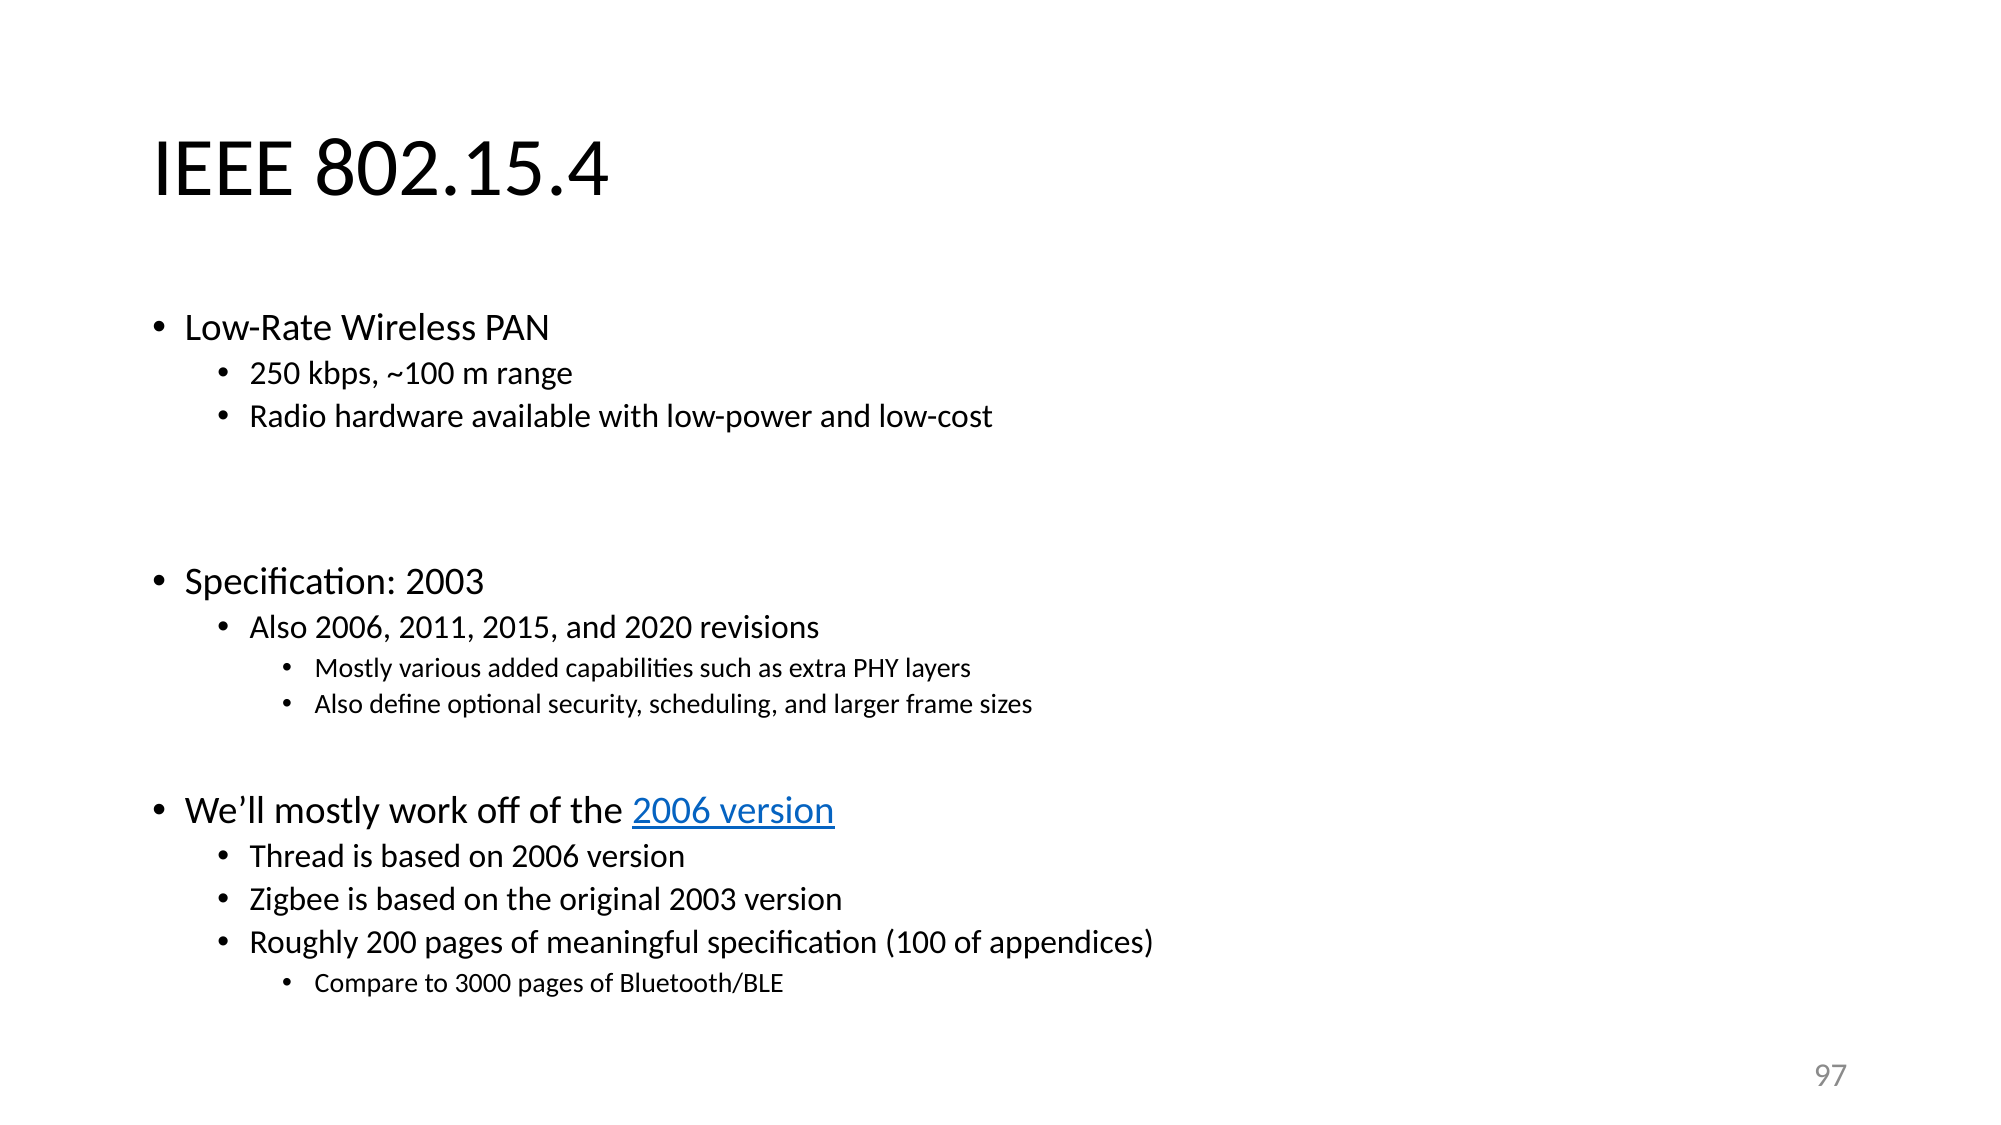

# IEEE 802.15.4
Low-Rate Wireless PAN
250 kbps, ~100 m range
Radio hardware available with low-power and low-cost

Specification: 2003
Also 2006, 2011, 2015, and 2020 revisions
Mostly various added capabilities such as extra PHY layers
Also define optional security, scheduling, and larger frame sizes

We’ll mostly work off of the 2006 version
Thread is based on 2006 version
Zigbee is based on the original 2003 version
Roughly 200 pages of meaningful specification (100 of appendices)
Compare to 3000 pages of Bluetooth/BLE
97